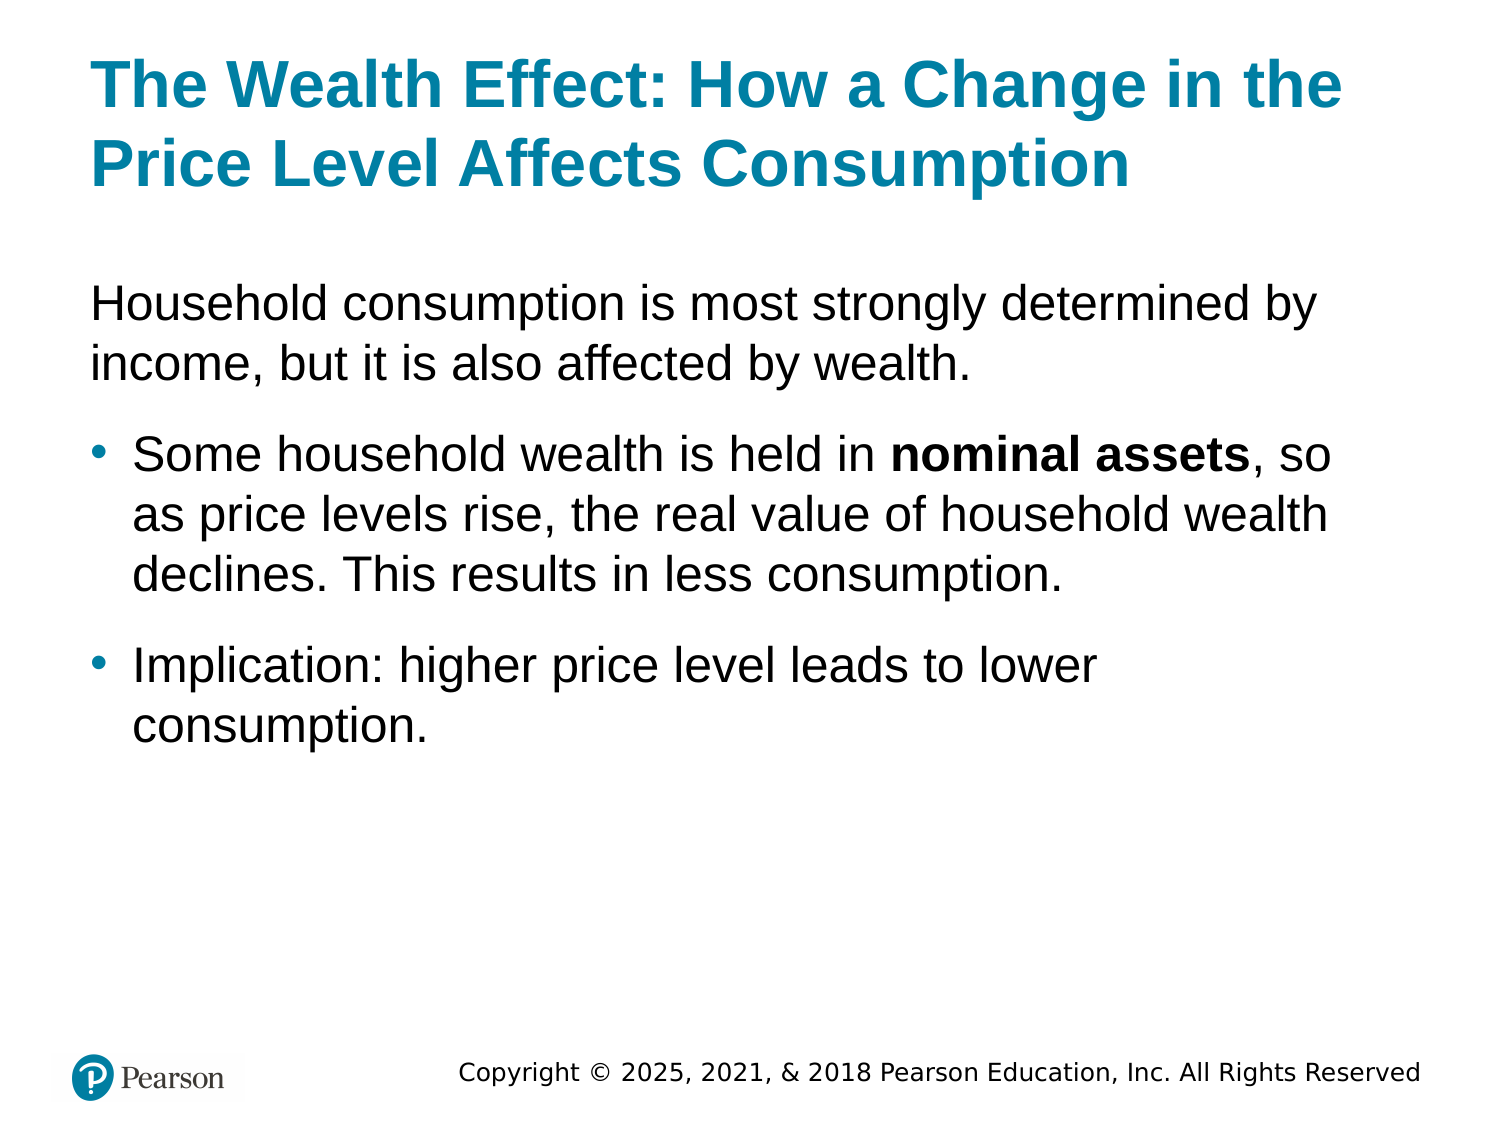

# The Wealth Effect: How a Change in the Price Level Affects Consumption
Household consumption is most strongly determined by income, but it is also affected by wealth.
Some household wealth is held in nominal assets, so as price levels rise, the real value of household wealth declines. This results in less consumption.
Implication: higher price level leads to lower consumption.